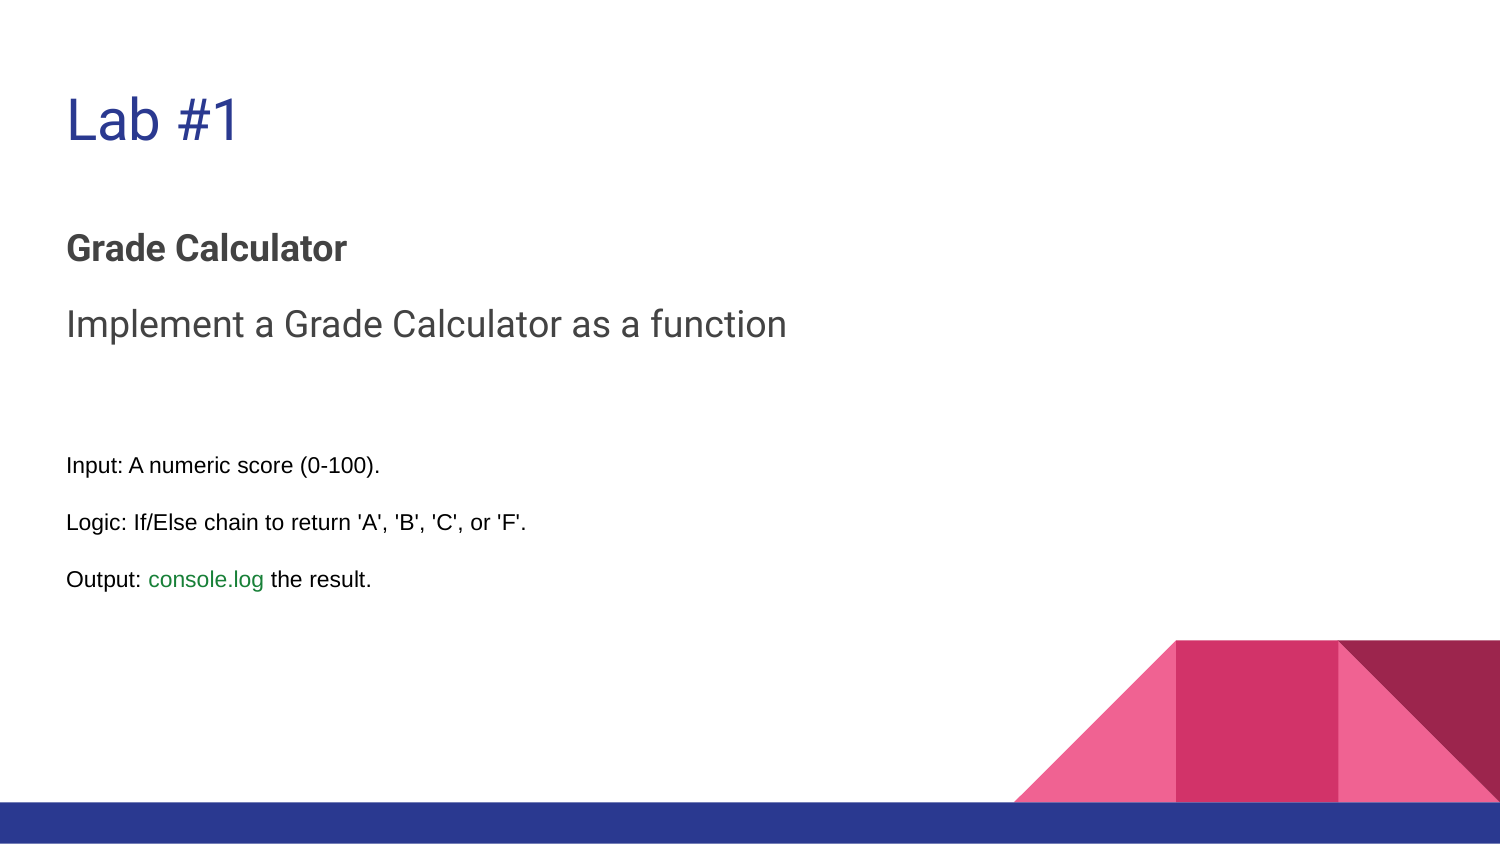

# Lab #1
Grade Calculator
Implement a Grade Calculator as a function

Input: A numeric score (0-100).
Logic: If/Else chain to return 'A', 'B', 'C', or 'F'.
Output: console.log the result.